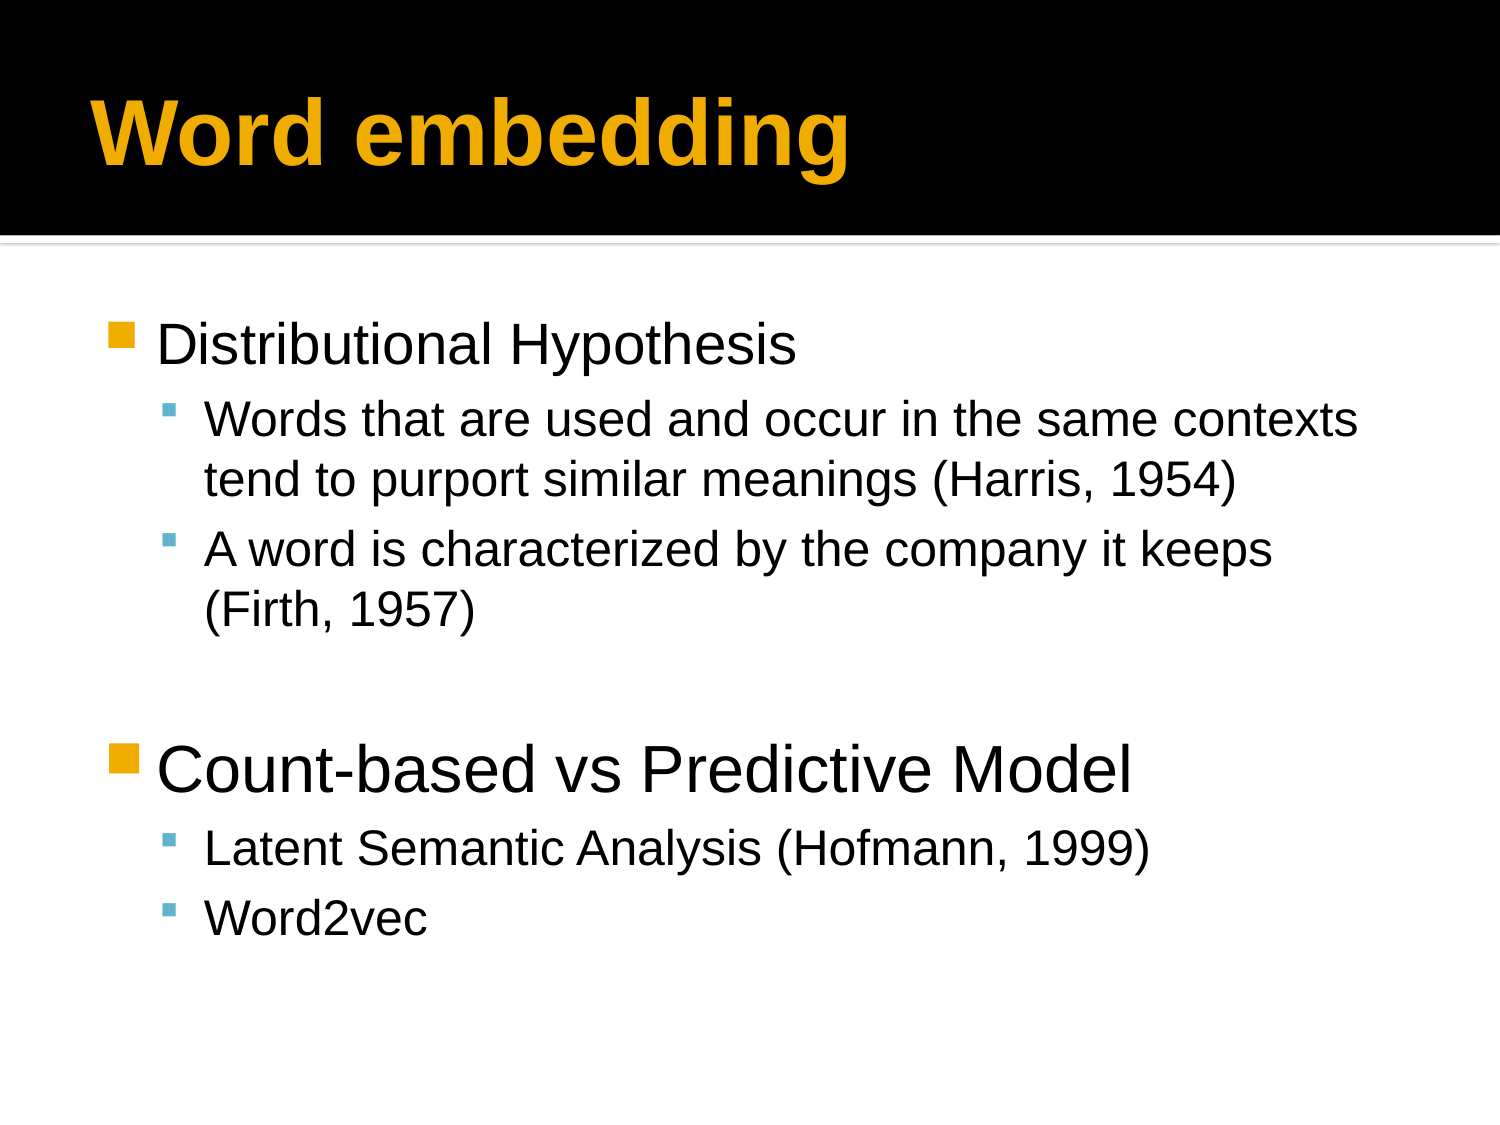

# Word embedding
Distributional Hypothesis
Words that are used and occur in the same contexts tend to purport similar meanings (Harris, 1954)
A word is characterized by the company it keeps (Firth, 1957)

Count-based vs Predictive Model
Latent Semantic Analysis (Hofmann, 1999)
Word2vec